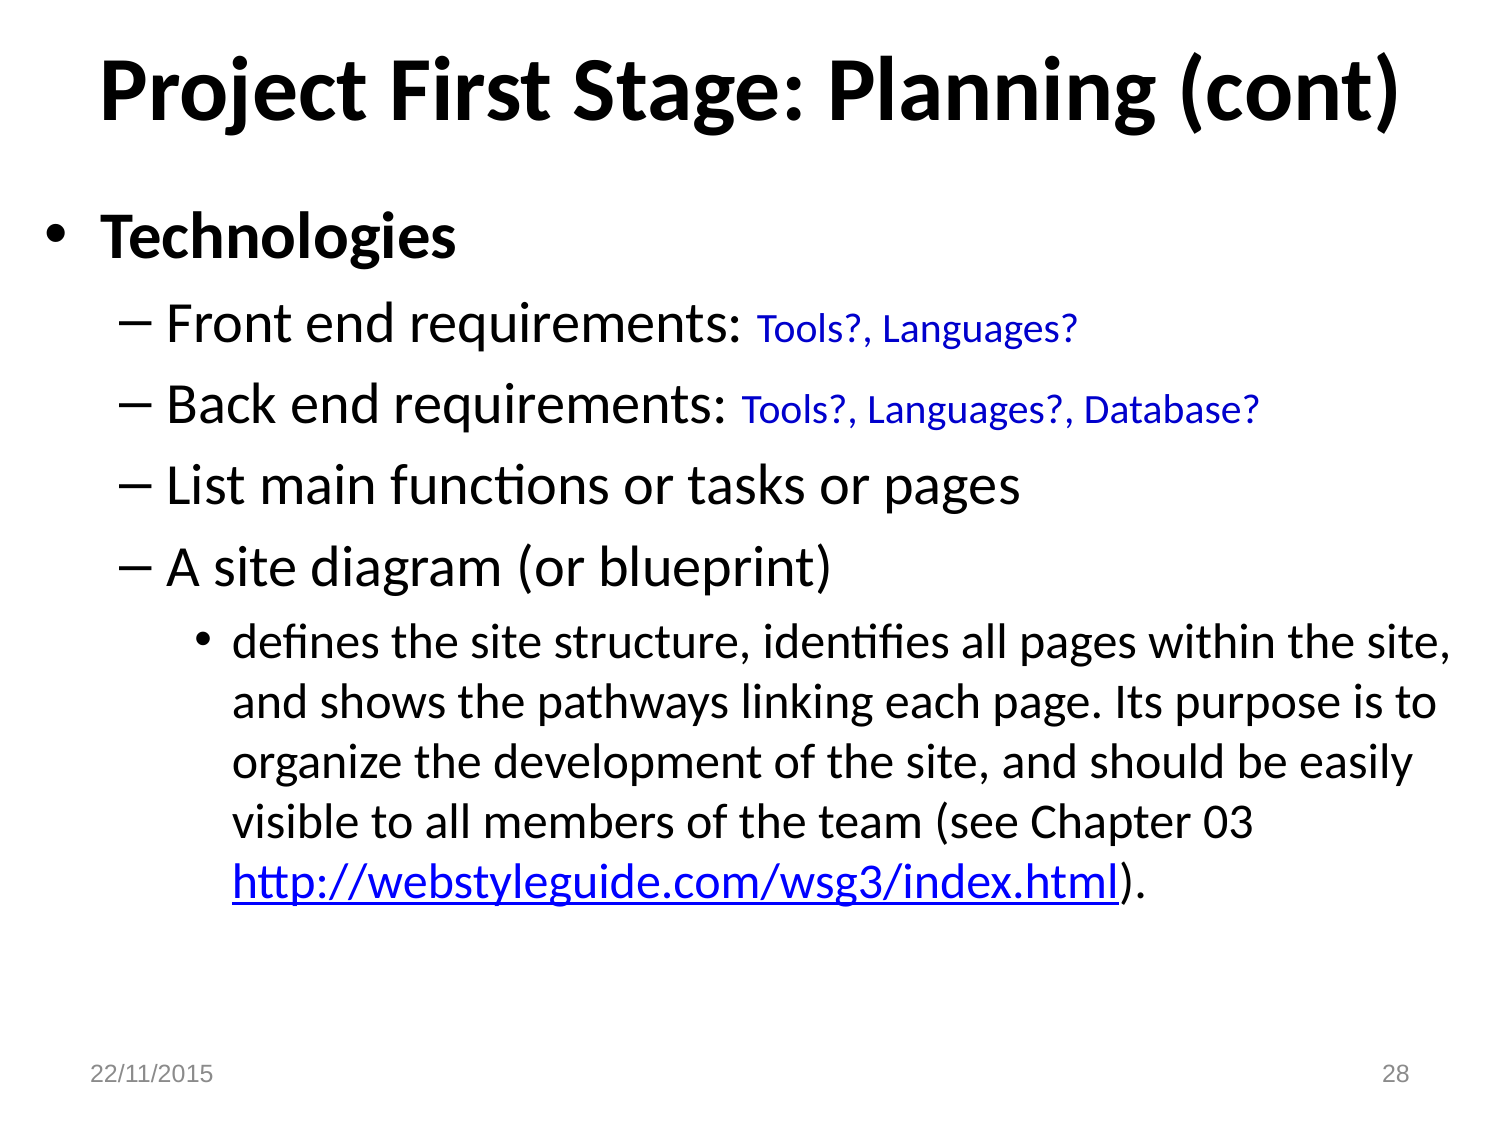

# Project First Stage: Planning (cont)
Technologies
Front end requirements: Tools?, Languages?
Back end requirements: Tools?, Languages?, Database?
List main functions or tasks or pages
A site diagram (or blueprint)
defines the site structure, identifies all pages within the site, and shows the pathways linking each page. Its purpose is to organize the development of the site, and should be easily visible to all members of the team (see Chapter 03 http://webstyleguide.com/wsg3/index.html).

22/11/2015
28